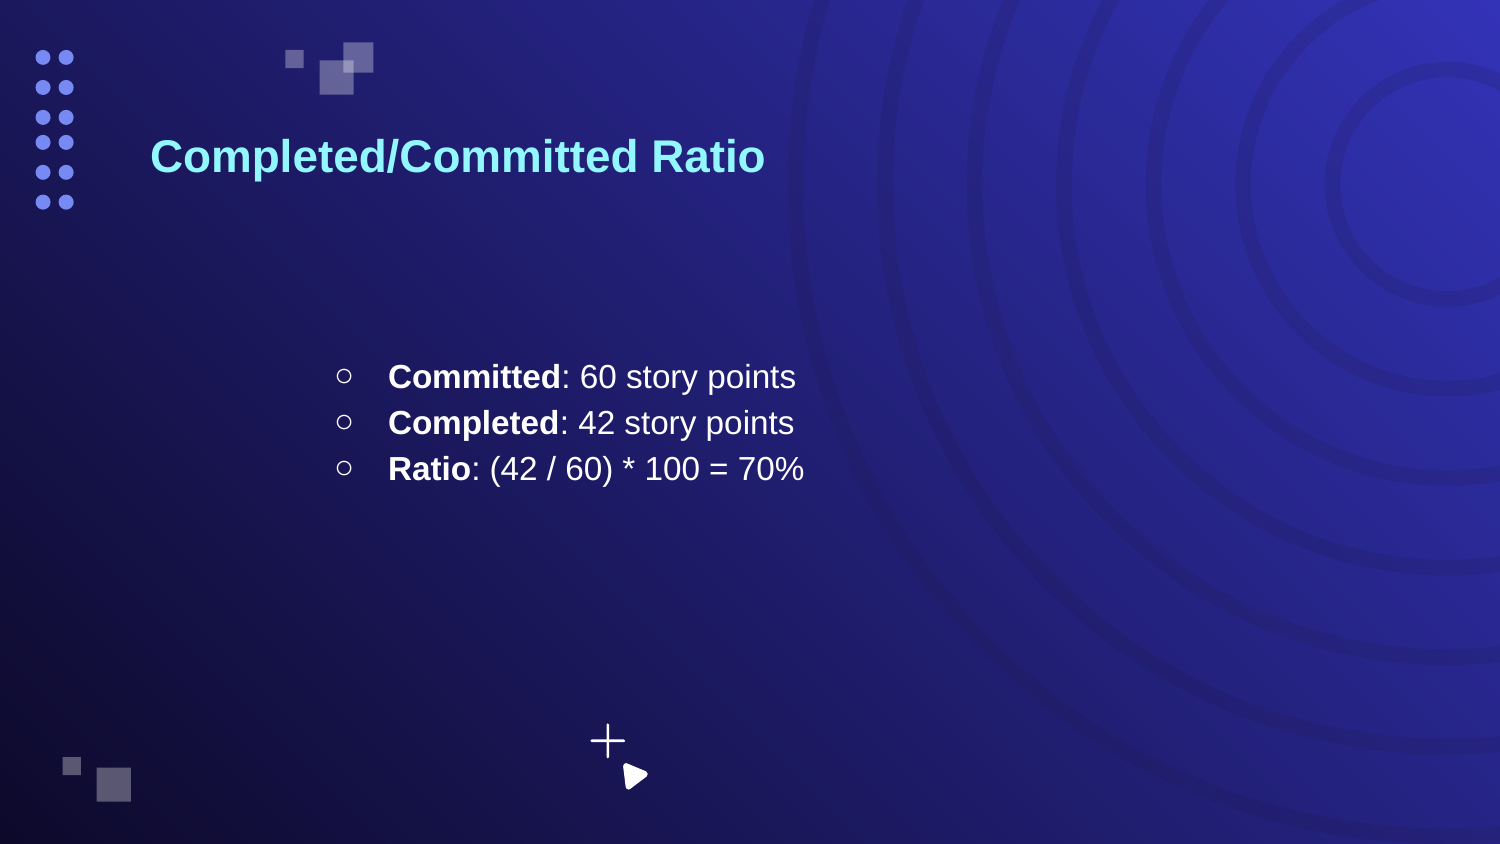

# Completed/Committed Ratio
Committed: 60 story points
Completed: 42 story points
Ratio: (42 / 60) * 100 = 70%